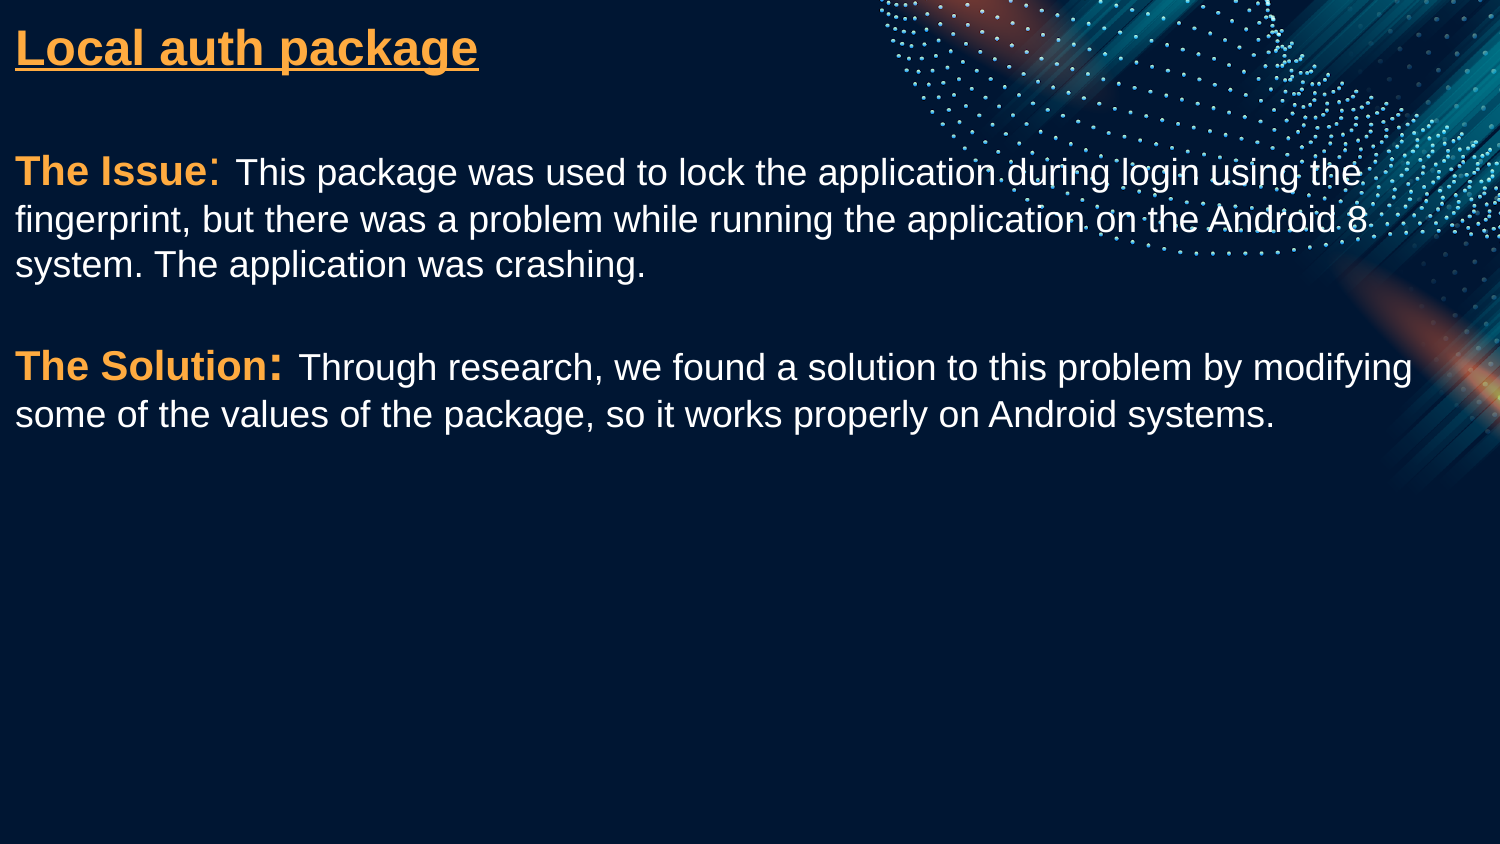

# Local auth package The Issue: This package was used to lock the application during login using the fingerprint, but there was a problem while running the application on the Android 8 system. The application was crashing. The Solution: Through research, we found a solution to this problem by modifying some of the values of the package, so it works properly on Android systems.